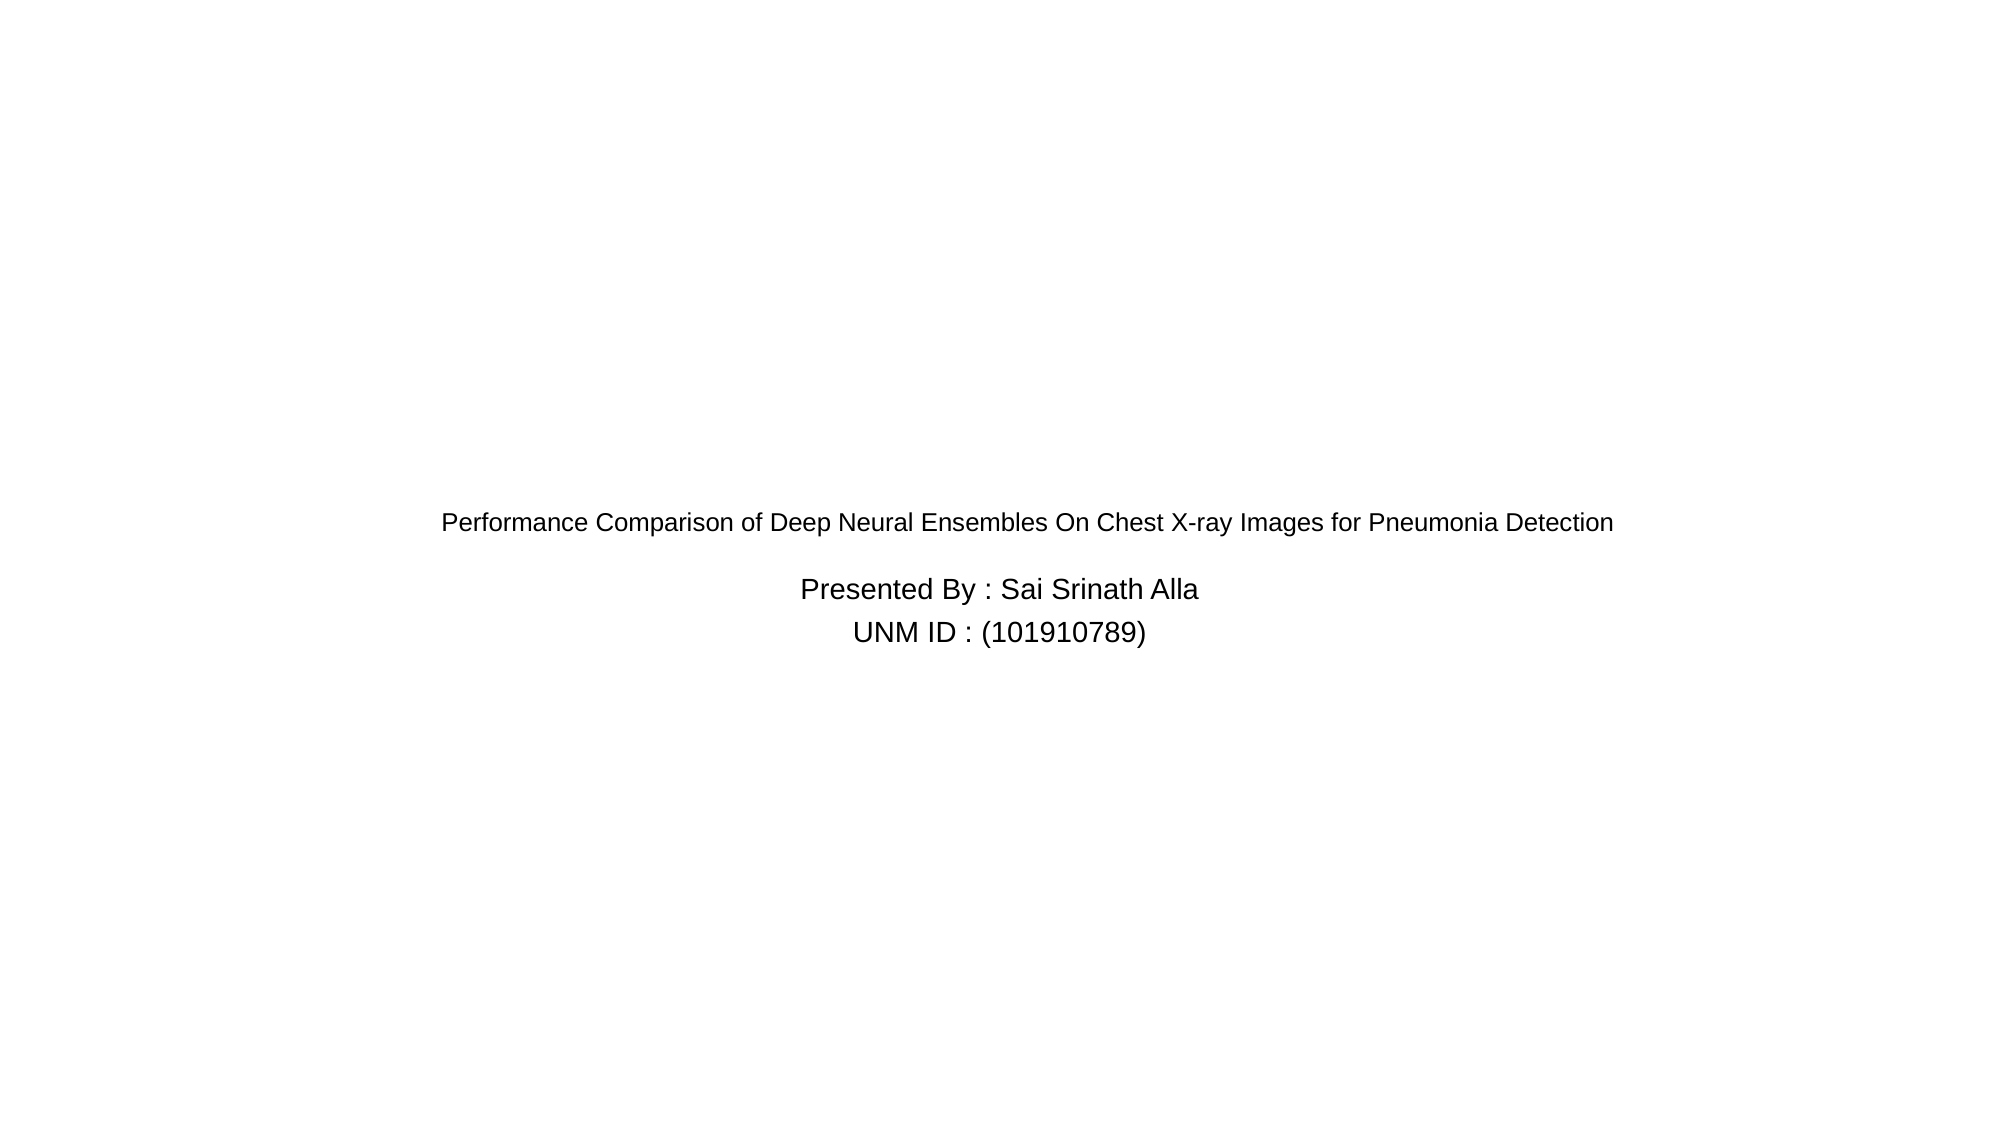

# Performance Comparison of Deep Neural Ensembles On Chest X-ray Images for Pneumonia Detection
Presented By : Sai Srinath Alla
UNM ID : (101910789)